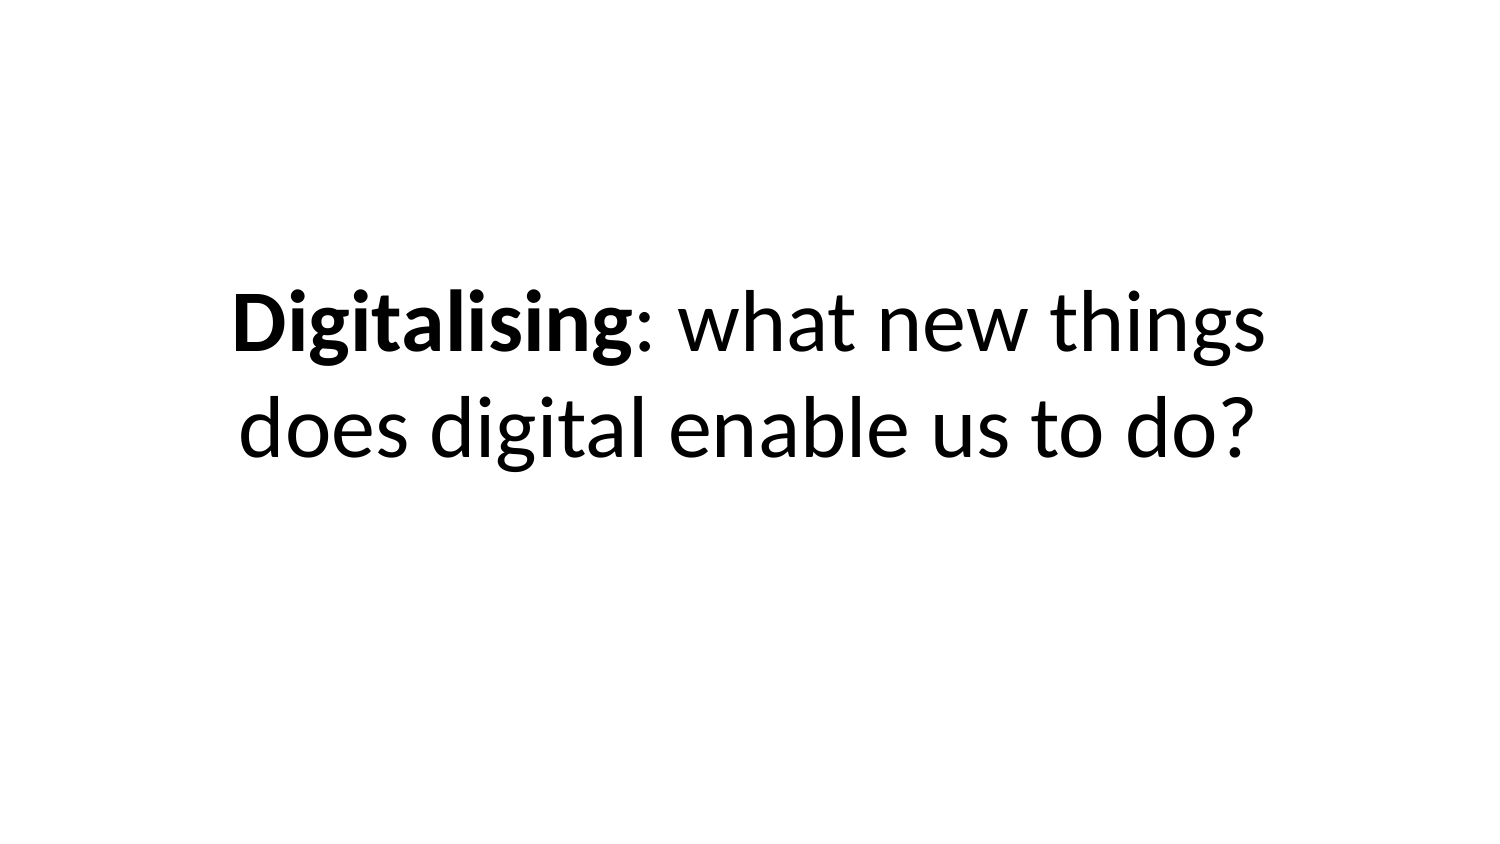

# Digitalising: what new things does digital enable us to do?